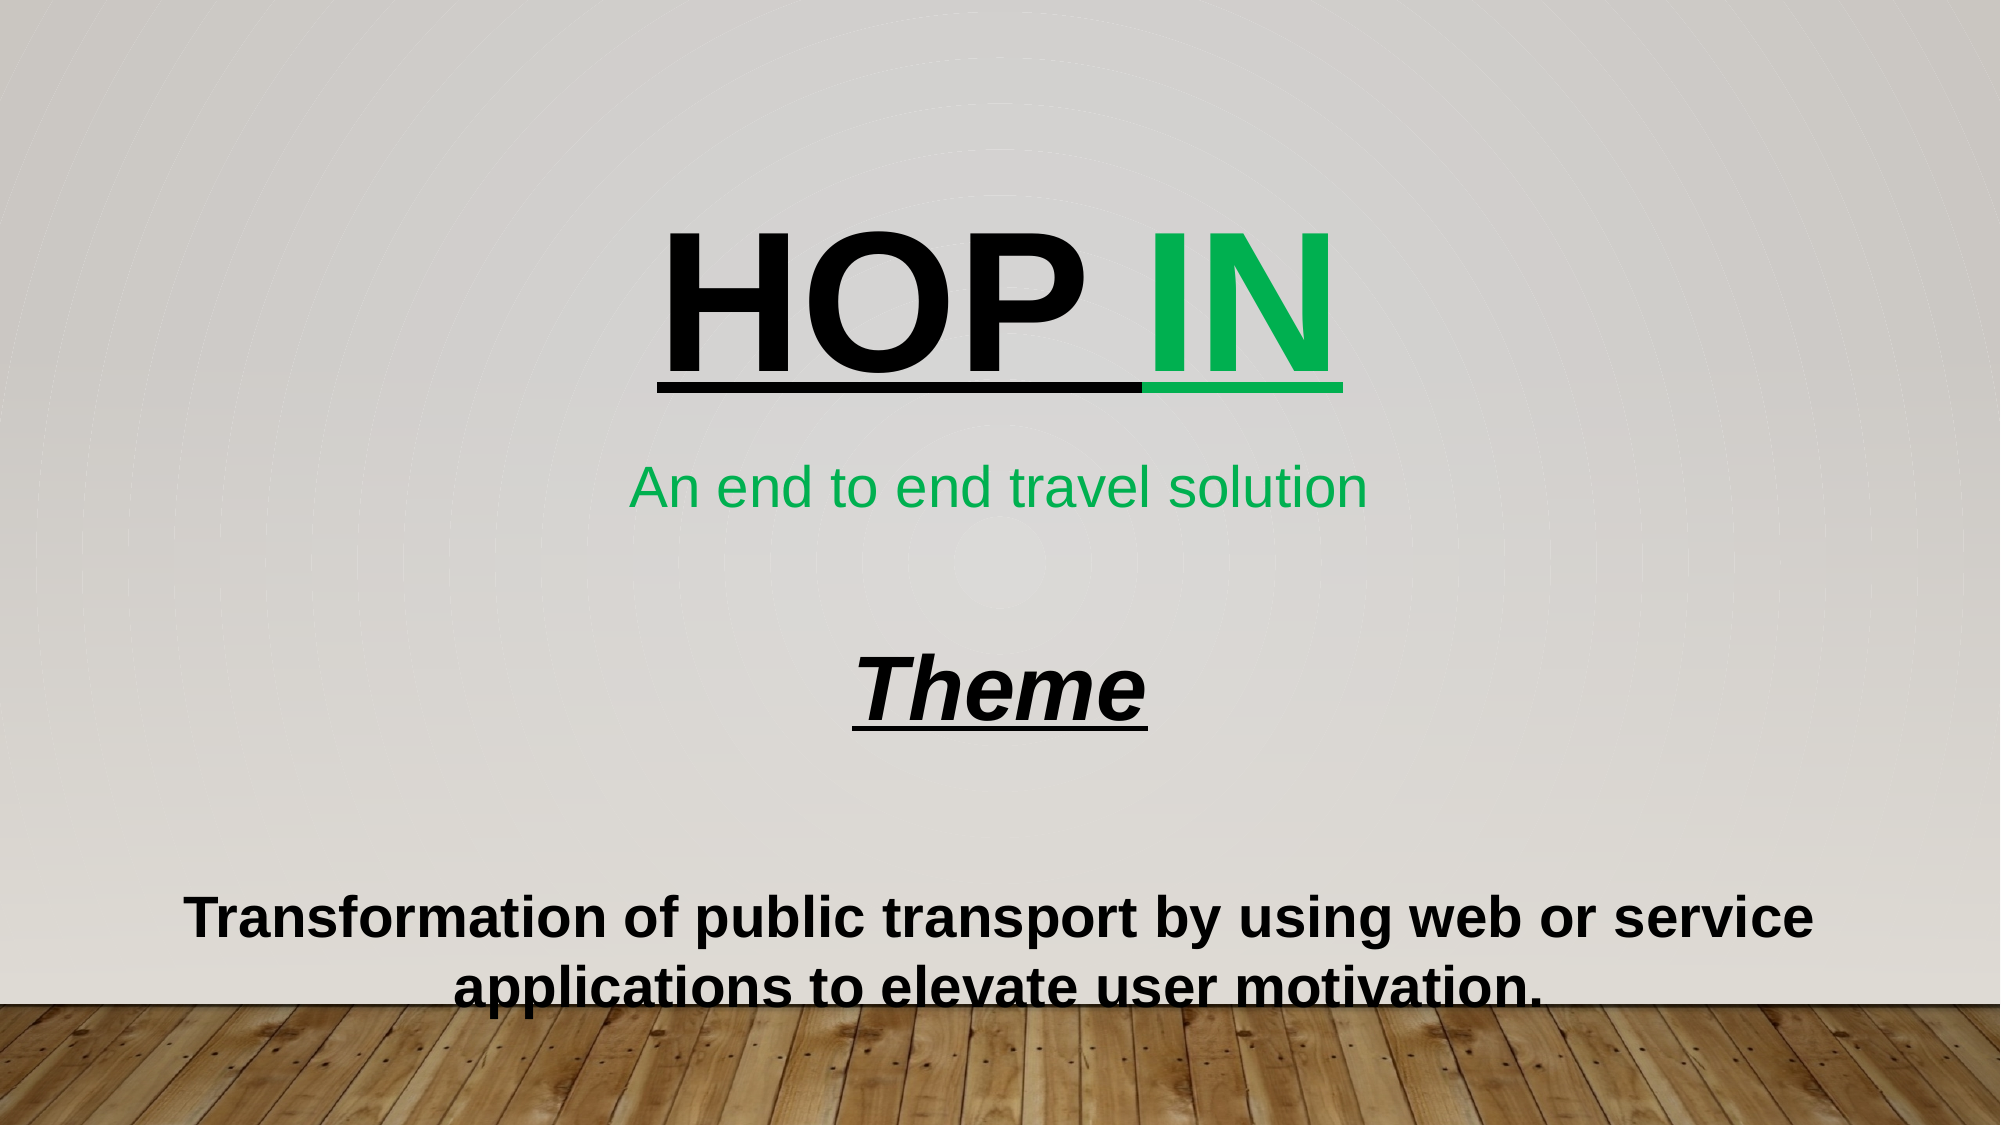

hop in
An end to end travel solution
Theme

Transformation of public transport by using web or service applications to elevate user motivation.